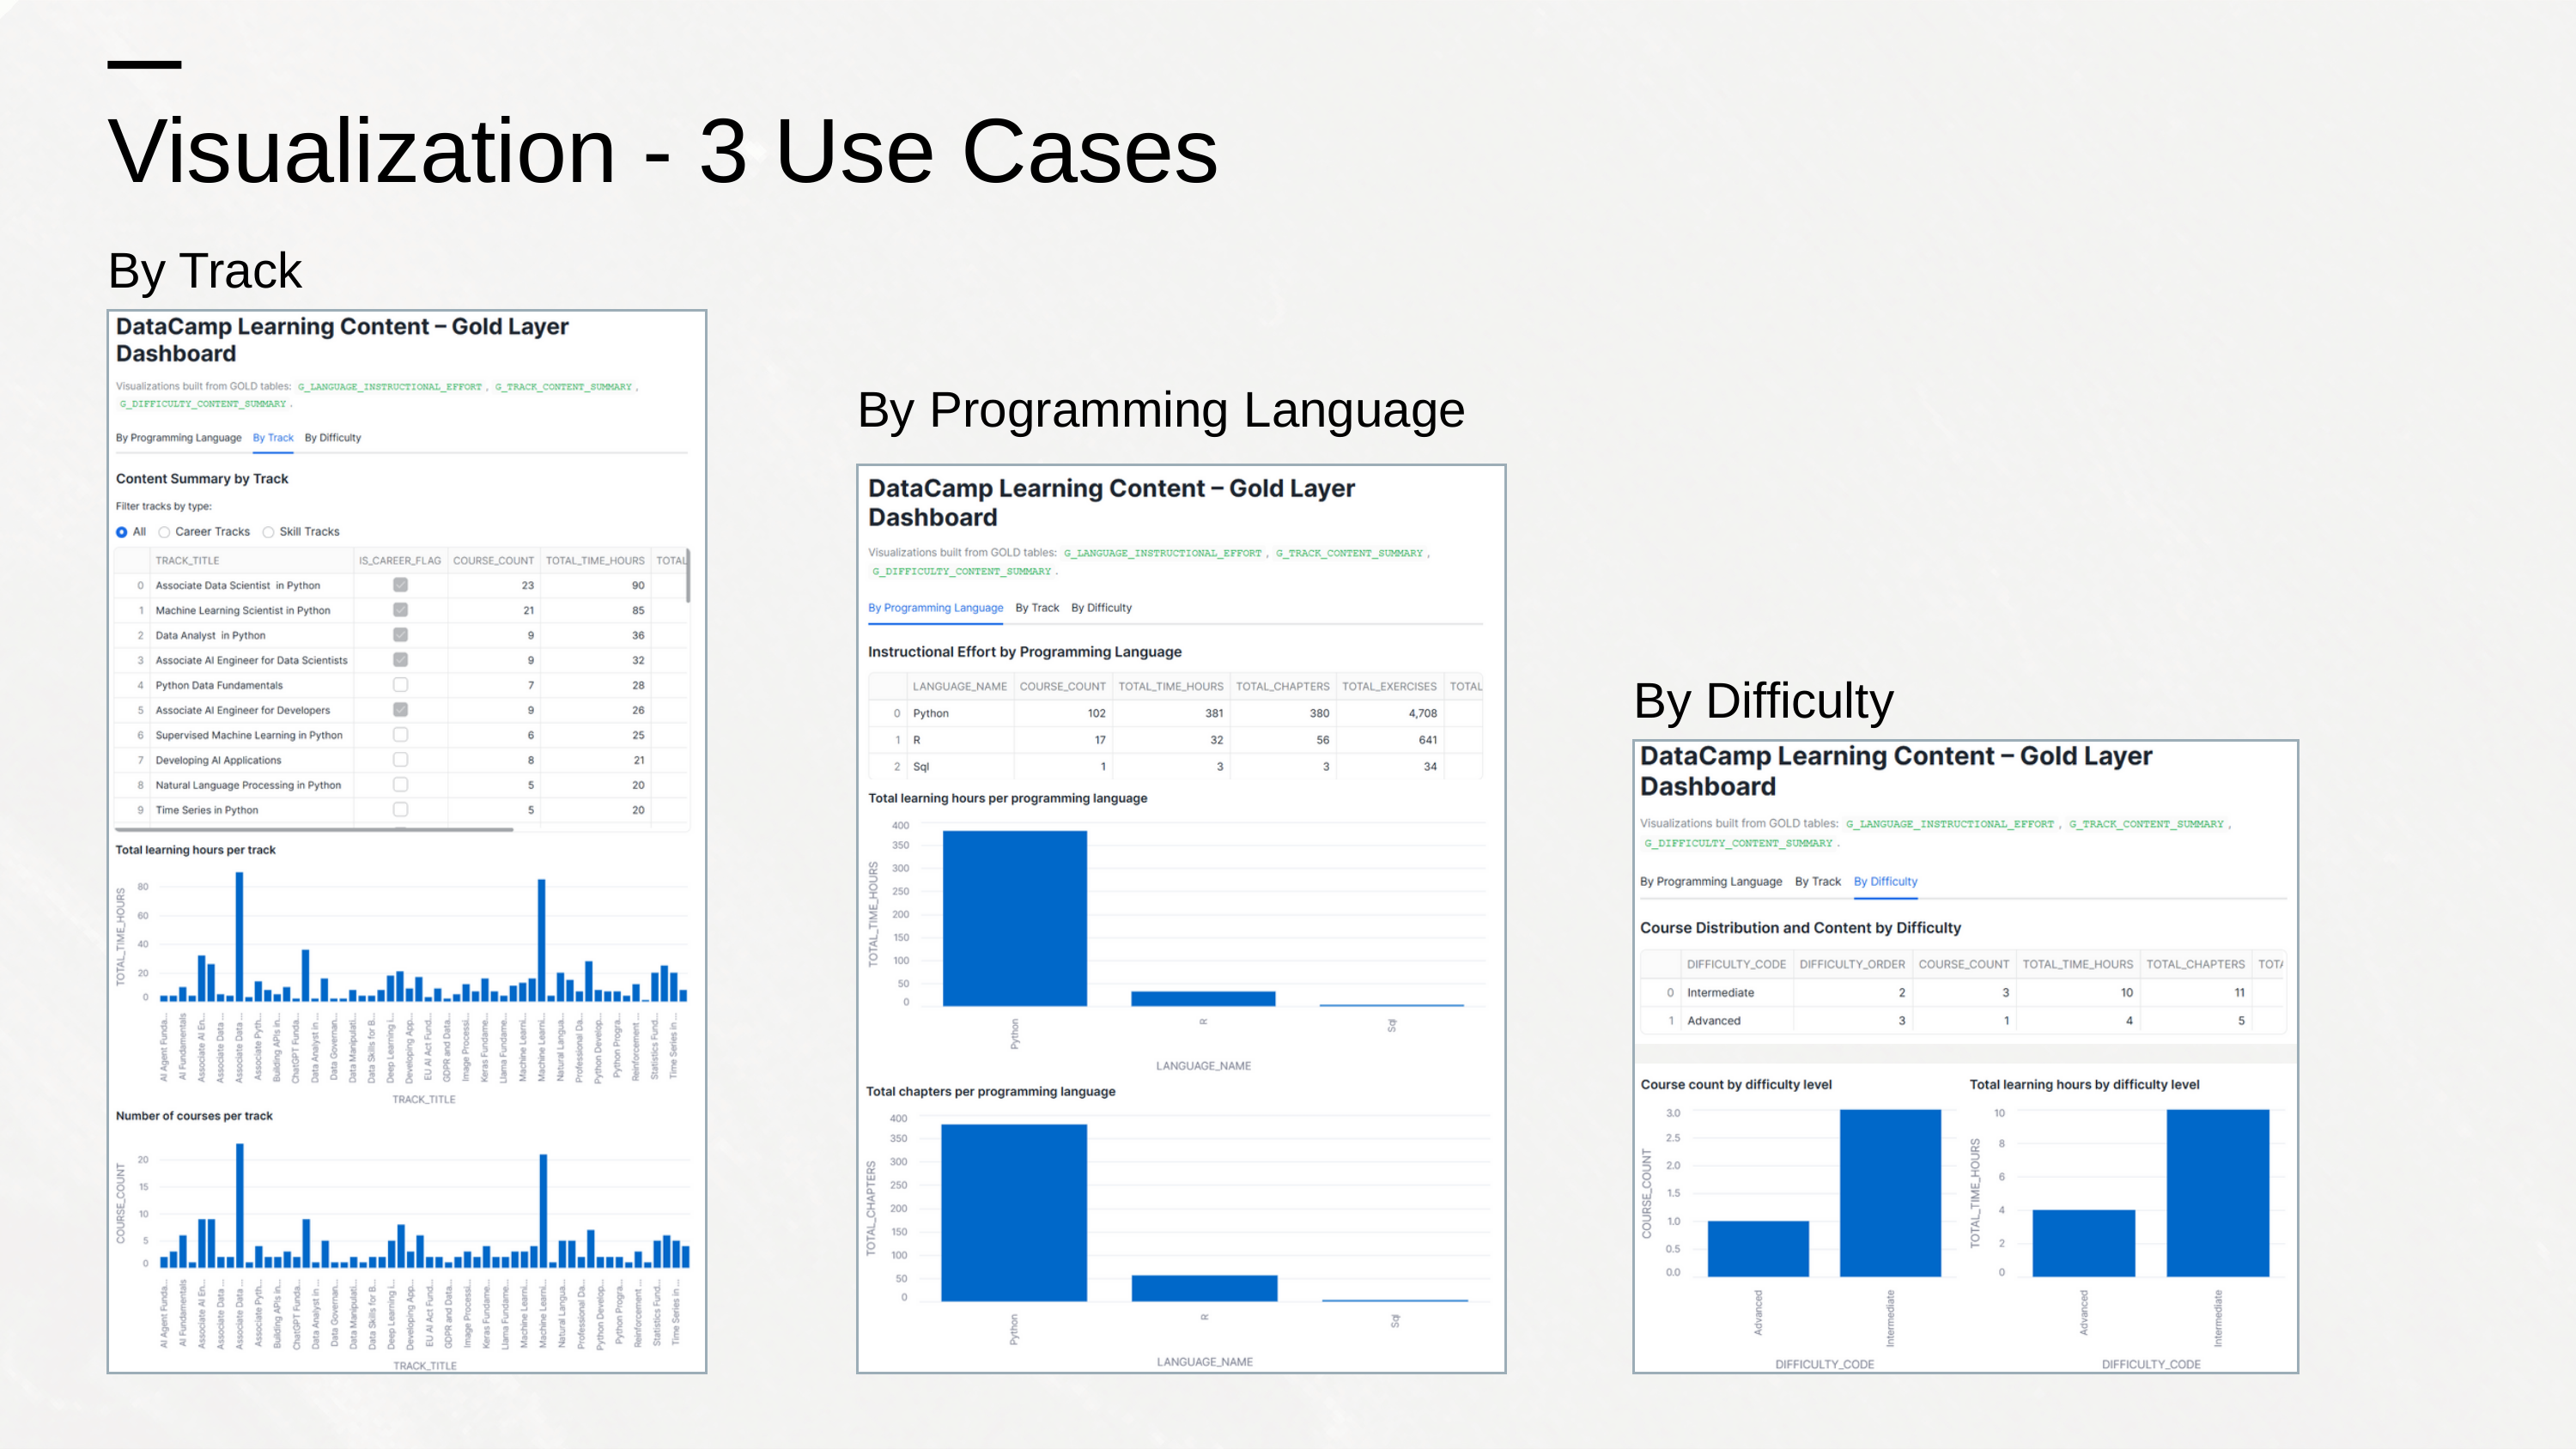

Visualization - 3 Use Cases
By Track

By Programming Language

By Difficulty